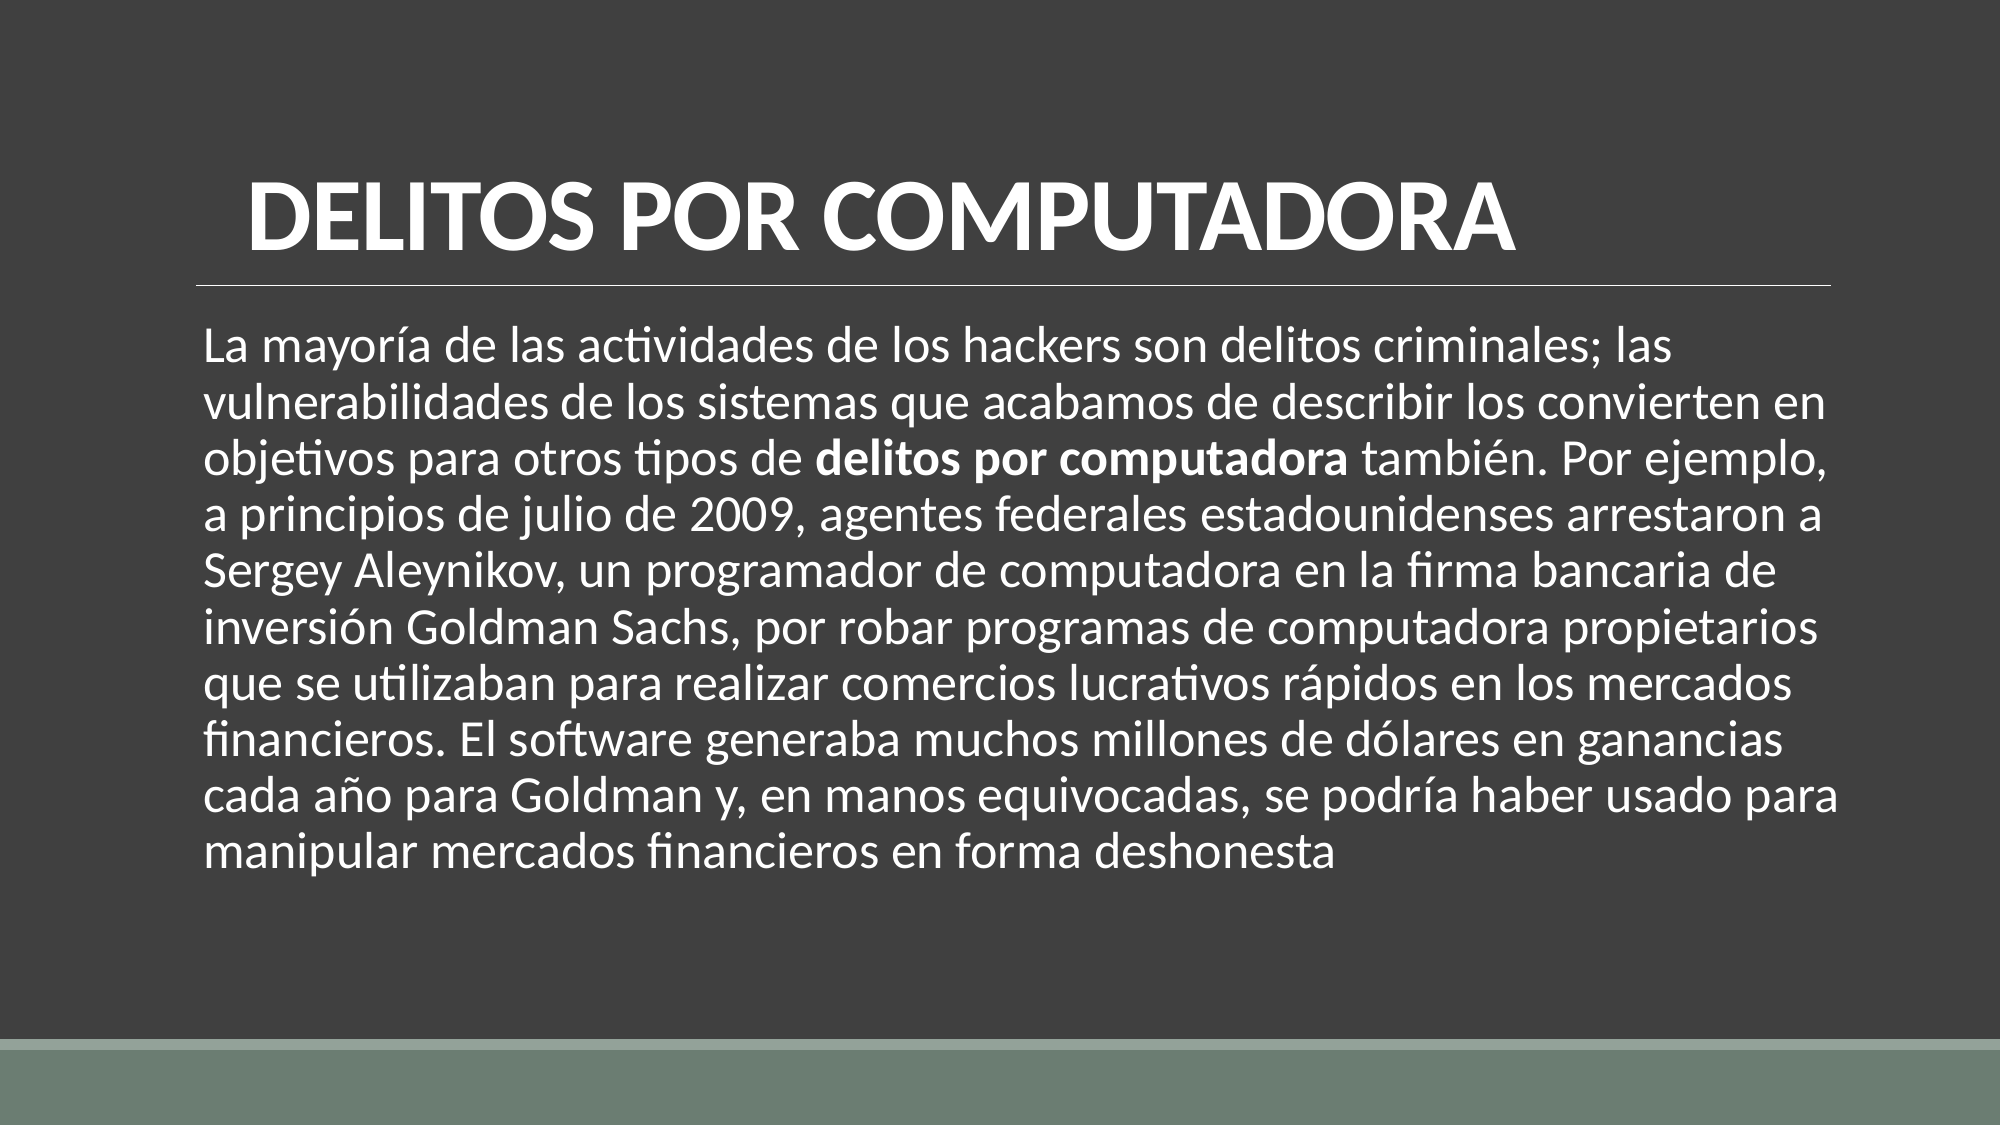

# DELITOS POR COMPUTADORA
La mayoría de las actividades de los hackers son delitos criminales; las vulnerabilidades de los sistemas que acabamos de describir los convierten en objetivos para otros tipos de delitos por computadora también. Por ejemplo, a principios de julio de 2009, agentes federales estadounidenses arrestaron a Sergey Aleynikov, un programador de computadora en la firma bancaria de inversión Goldman Sachs, por robar programas de computadora propietarios que se utilizaban para realizar comercios lucrativos rápidos en los mercados financieros. El software generaba muchos millones de dólares en ganancias cada año para Goldman y, en manos equivocadas, se podría haber usado para manipular mercados financieros en forma deshonesta